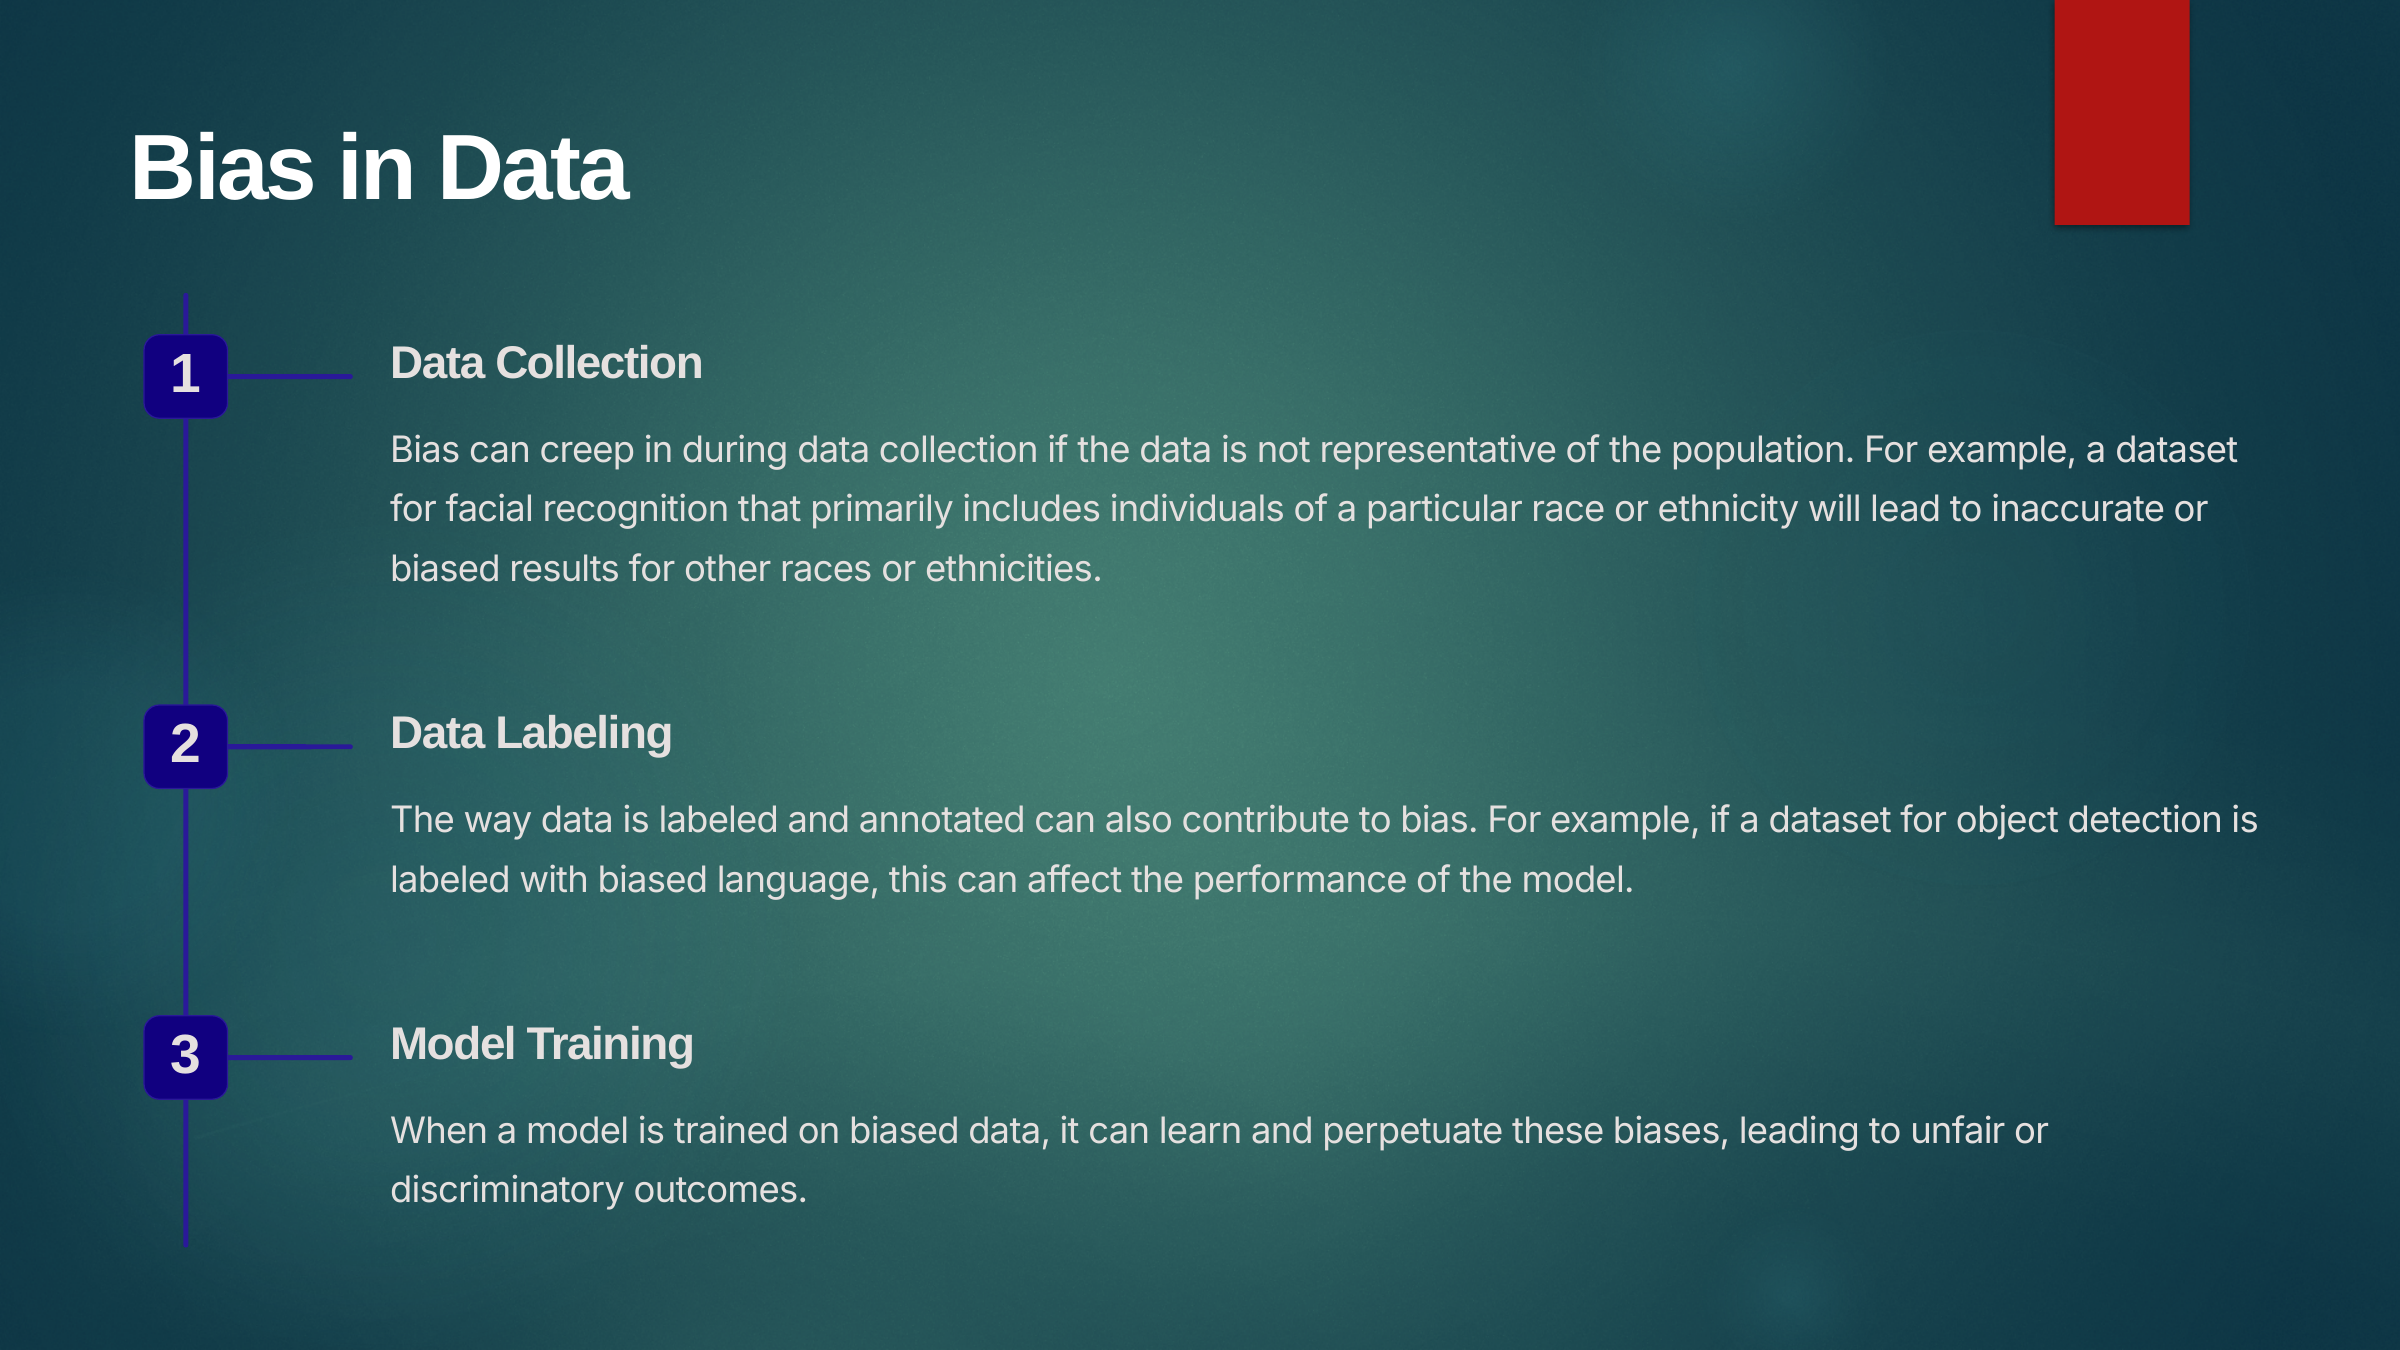

Bias in Data

Data Collection

1

Bias can creep in during data collection if the data is not representative of the population. For example, a dataset for facial recognition that primarily includes individuals of a particular race or ethnicity will lead to inaccurate or biased results for other races or ethnicities.
Data Labeling

2

The way data is labeled and annotated can also contribute to bias. For example, if a dataset for object detection is labeled with biased language, this can affect the performance of the model.
Model Training

3

When a model is trained on biased data, it can learn and perpetuate these biases, leading to unfair or discriminatory outcomes.